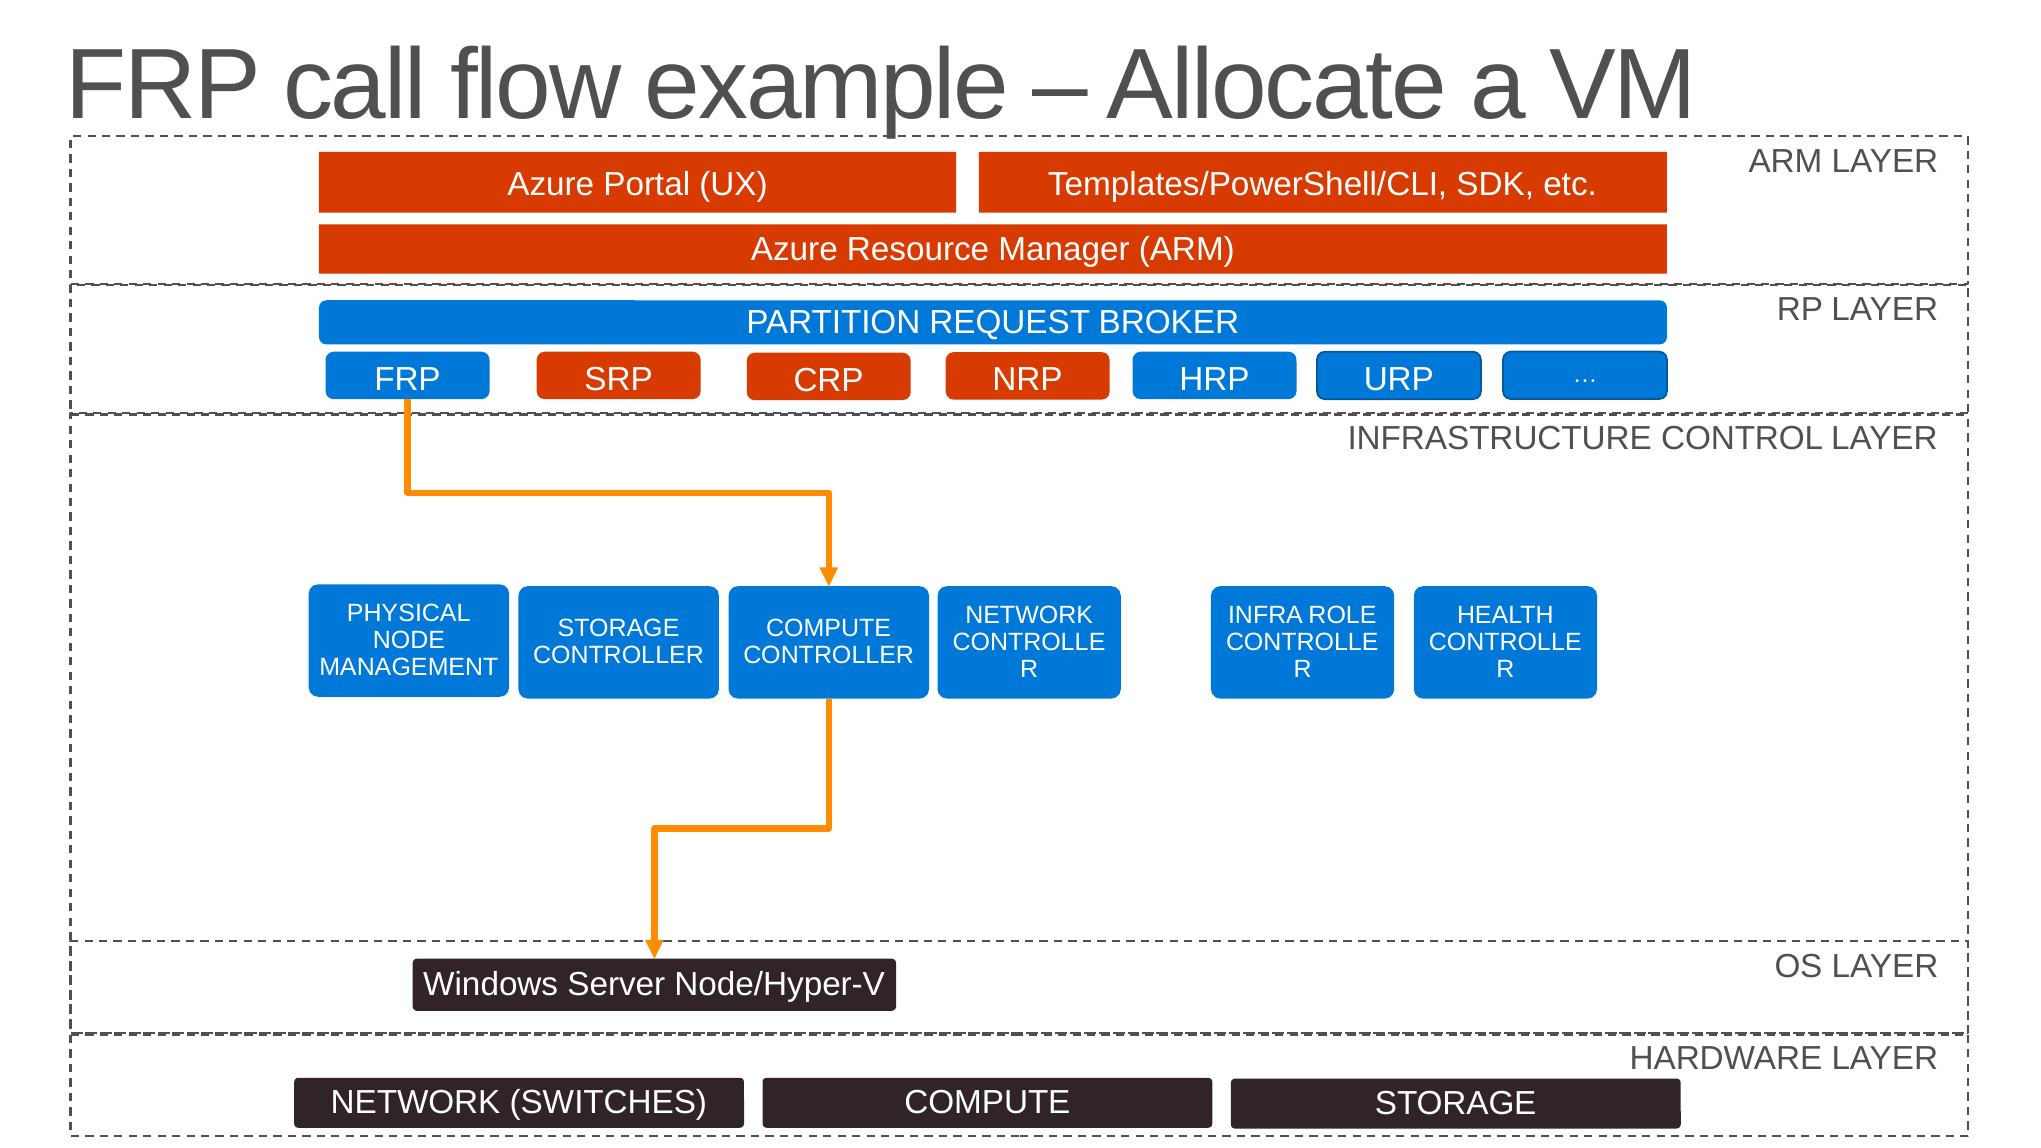

# FRP call flow example – Allocate a VM
ARM LAYER
Azure Portal (UX)
Templates/PowerShell/CLI, SDK, etc.
Azure Resource Manager (ARM)
RP LAYER
PARTITION REQUEST BROKER
…
HRP
FRP
SRP
URP
NRP
CRP
INFRASTRUCTURE CONTROL LAYER
PHYSICAL
NODE
MANAGEMENT
STORAGE CONTROLLER
COMPUTE CONTROLLER
NETWORK CONTROLLER
INFRA ROLE CONTROLLER
HEALTH CONTROLLER
OS LAYER
Windows Server Node/Hyper-V
HARDWARE LAYER
NETWORK (SWITCHES)
COMPUTE
STORAGE